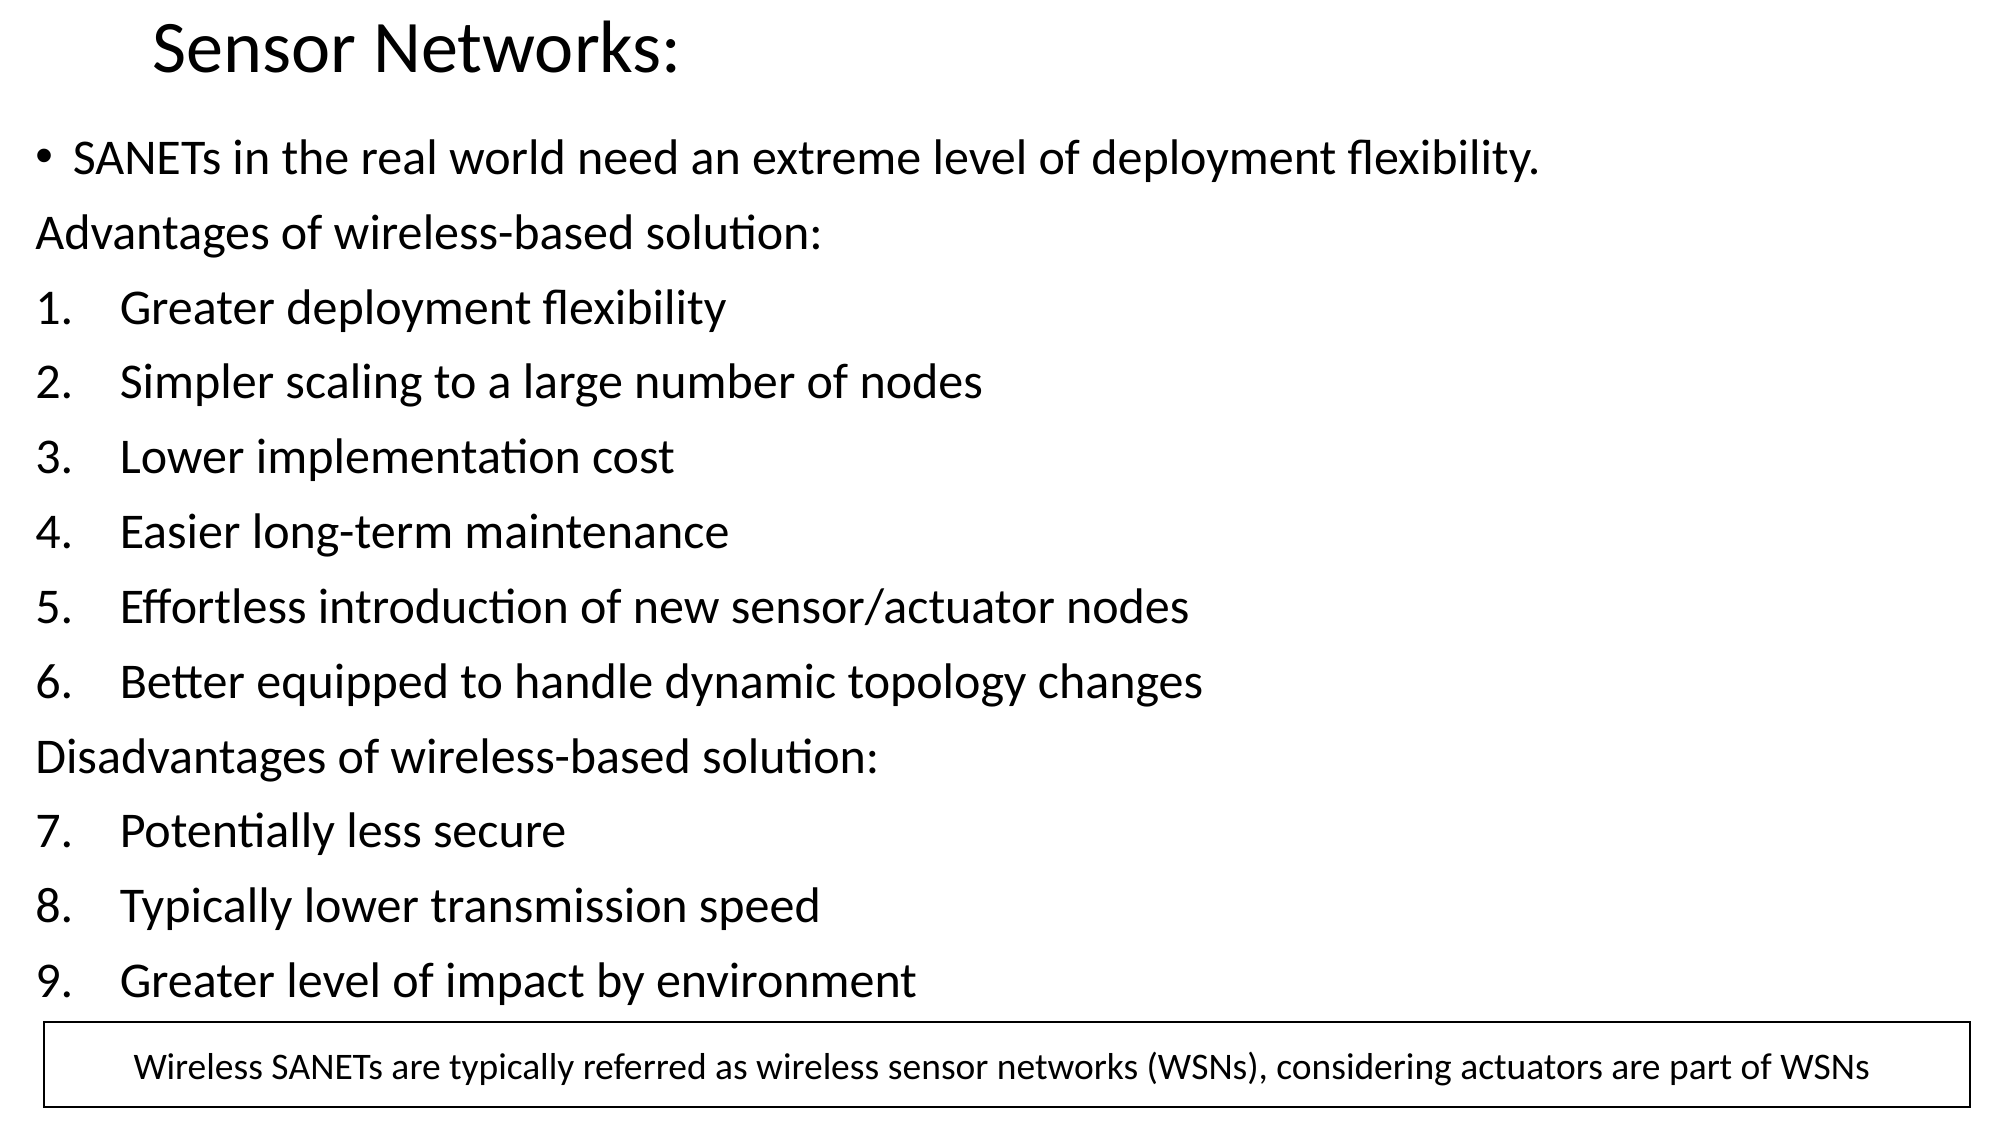

# Sensor Networks:
SANETs in the real world need an extreme level of deployment flexibility.
Advantages of wireless-based solution:
Greater deployment flexibility
Simpler scaling to a large number of nodes
Lower implementation cost
Easier long-term maintenance
Effortless introduction of new sensor/actuator nodes
Better equipped to handle dynamic topology changes
Disadvantages of wireless-based solution:
Potentially less secure
Typically lower transmission speed
Greater level of impact by environment

Wireless SANETs are typically referred as wireless sensor networks (WSNs), considering actuators are part of WSNs